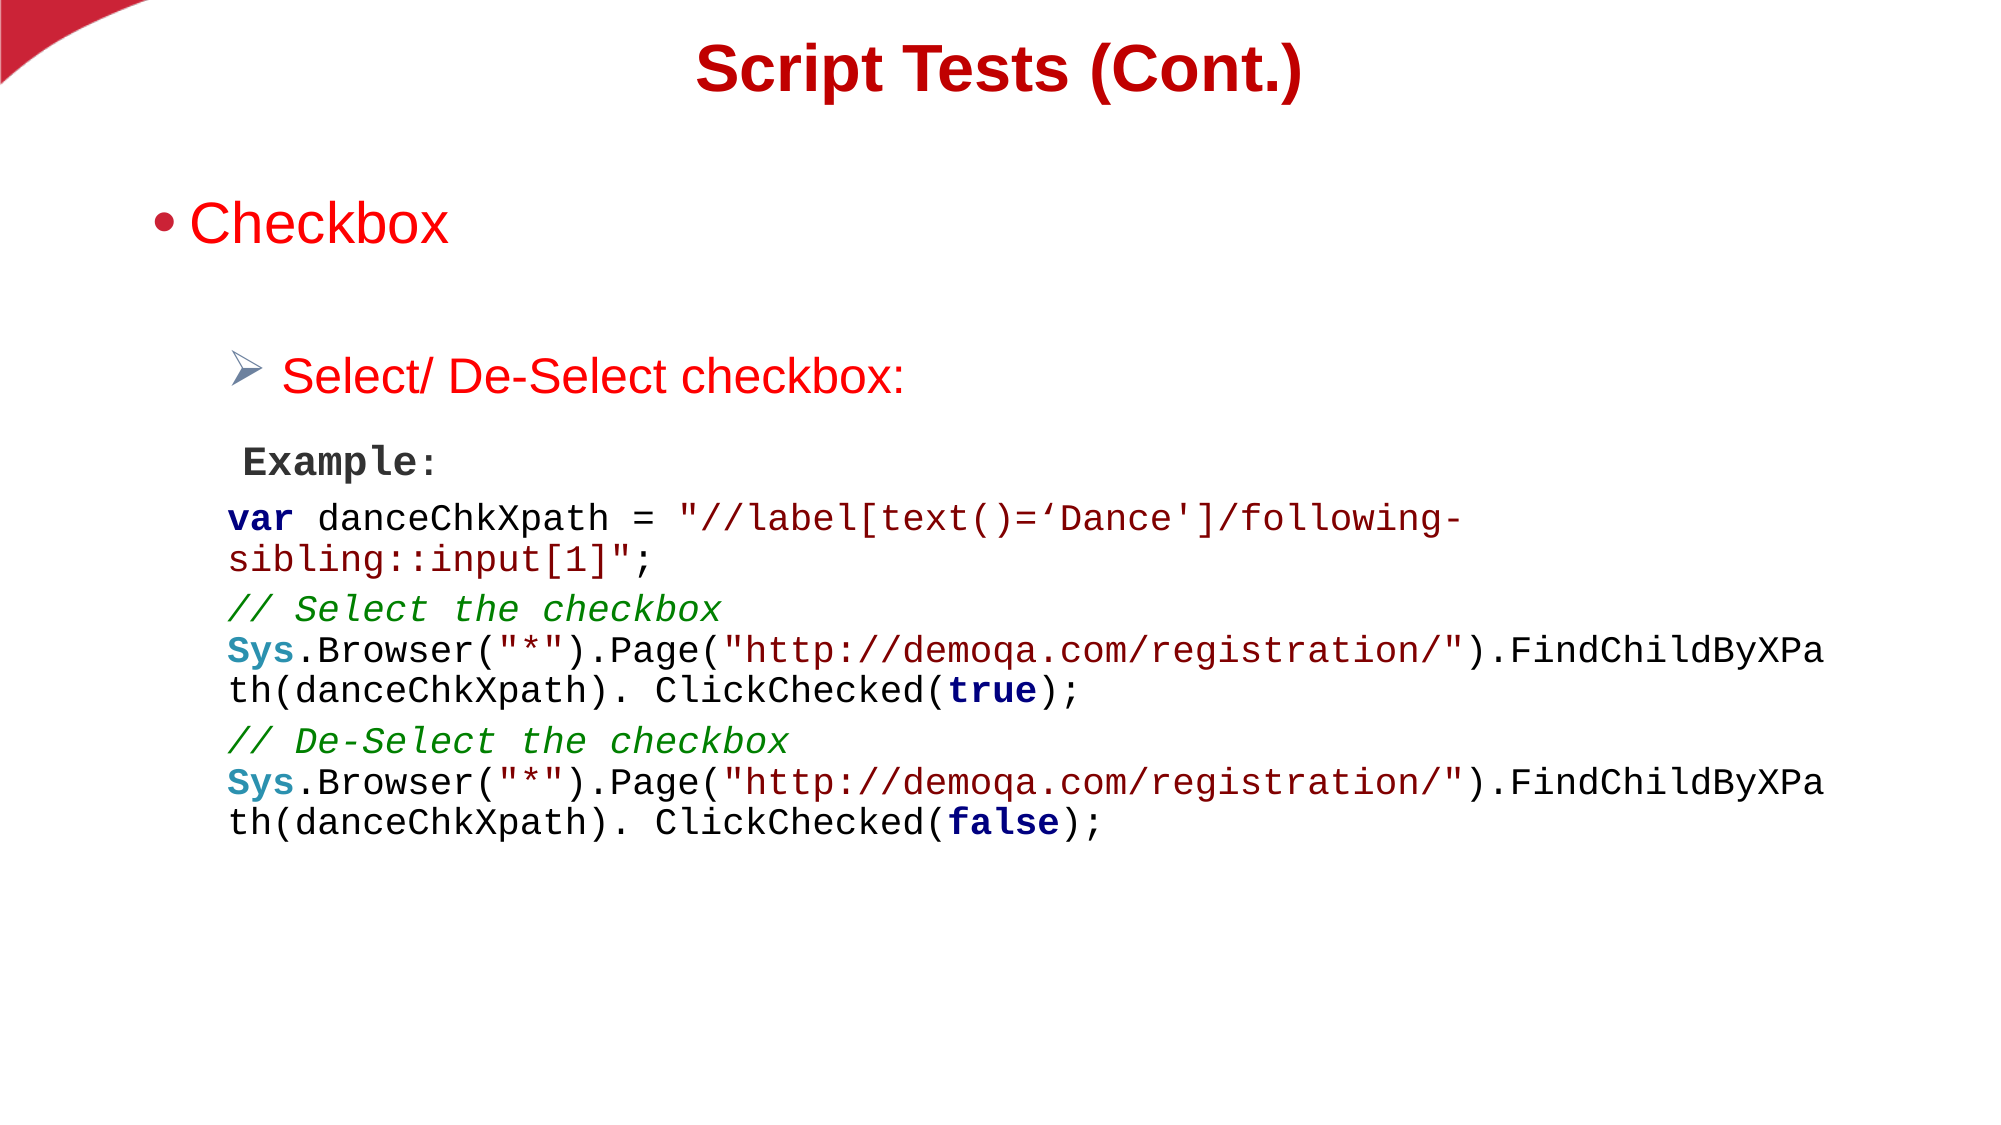

# Script Tests (Cont.)
Checkbox

 Select/ De-Select checkbox:
    Example:
var danceChkXpath = "//label[text()=‘Dance']/following-sibling::input[1]";
// Select the checkbox Sys.Browser("*").Page("http://demoqa.com/registration/").FindChildByXPath(danceChkXpath). ClickChecked(true);
// De-Select the checkbox Sys.Browser("*").Page("http://demoqa.com/registration/").FindChildByXPath(danceChkXpath). ClickChecked(false);